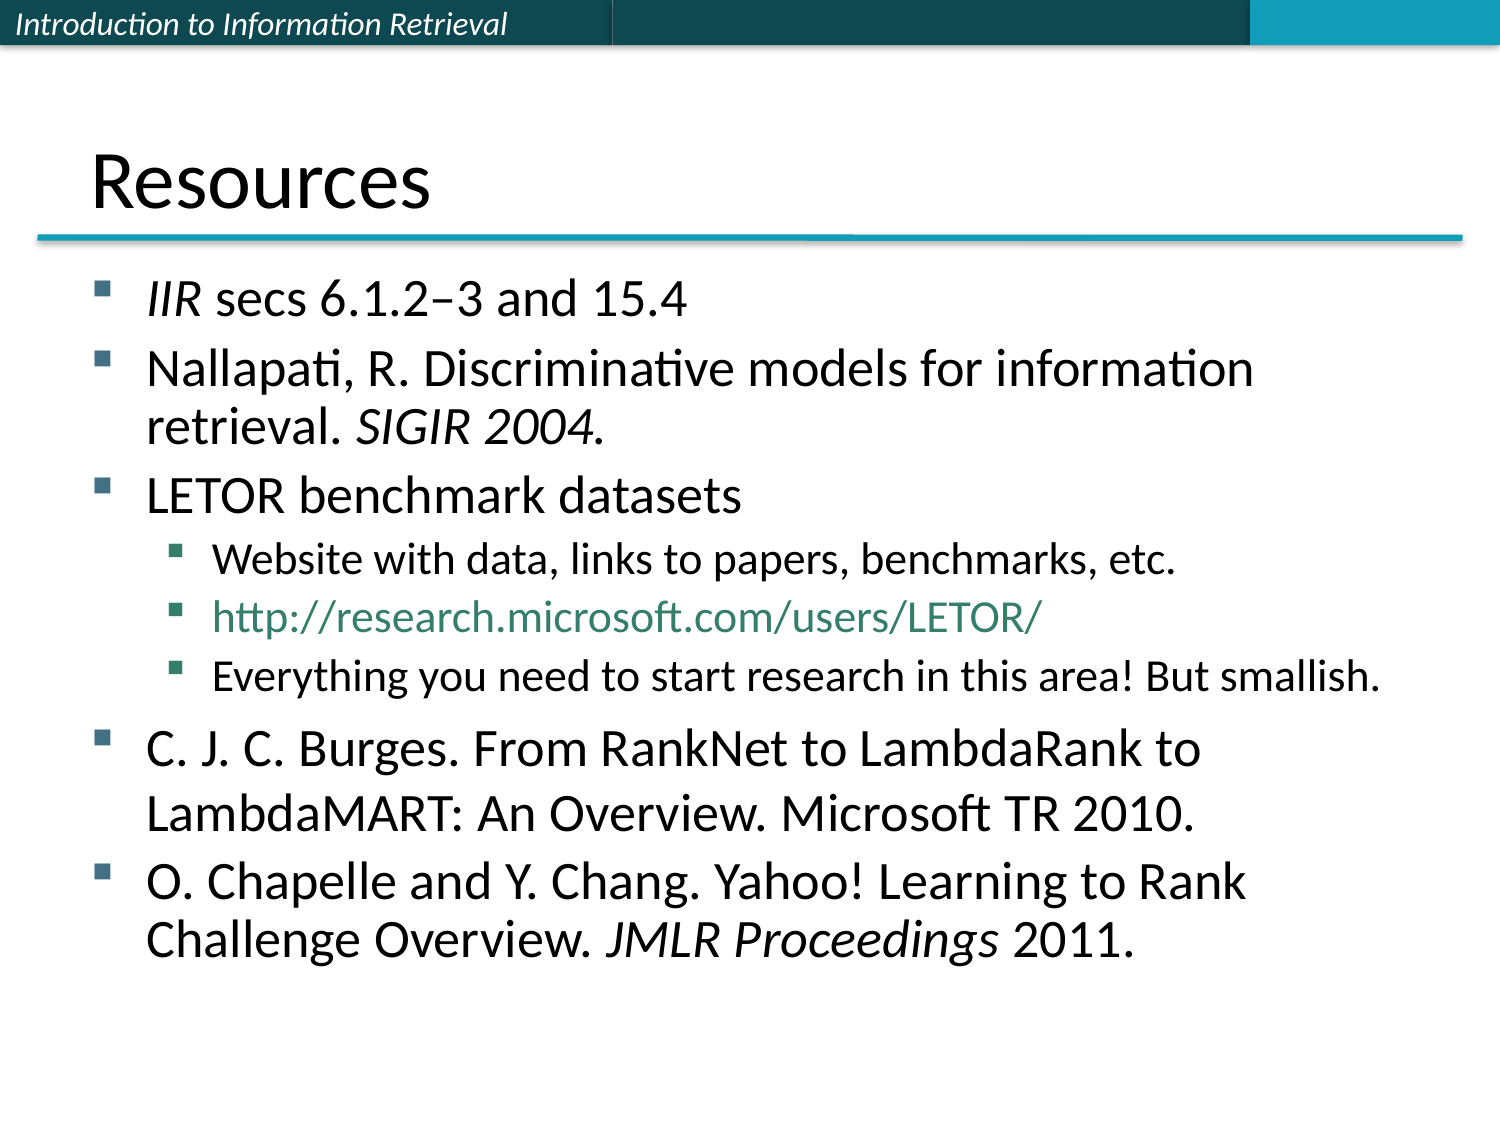

# Resources
IIR secs 6.1.2–3 and 15.4
Nallapati, R. Discriminative models for information retrieval. SIGIR 2004.
LETOR benchmark datasets
Website with data, links to papers, benchmarks, etc.
http://research.microsoft.com/users/LETOR/
Everything you need to start research in this area! But smallish.
C. J. C. Burges. From RankNet to LambdaRank to LambdaMART: An Overview. Microsoft TR 2010.
O. Chapelle and Y. Chang. Yahoo! Learning to Rank Challenge Overview. JMLR Proceedings 2011.